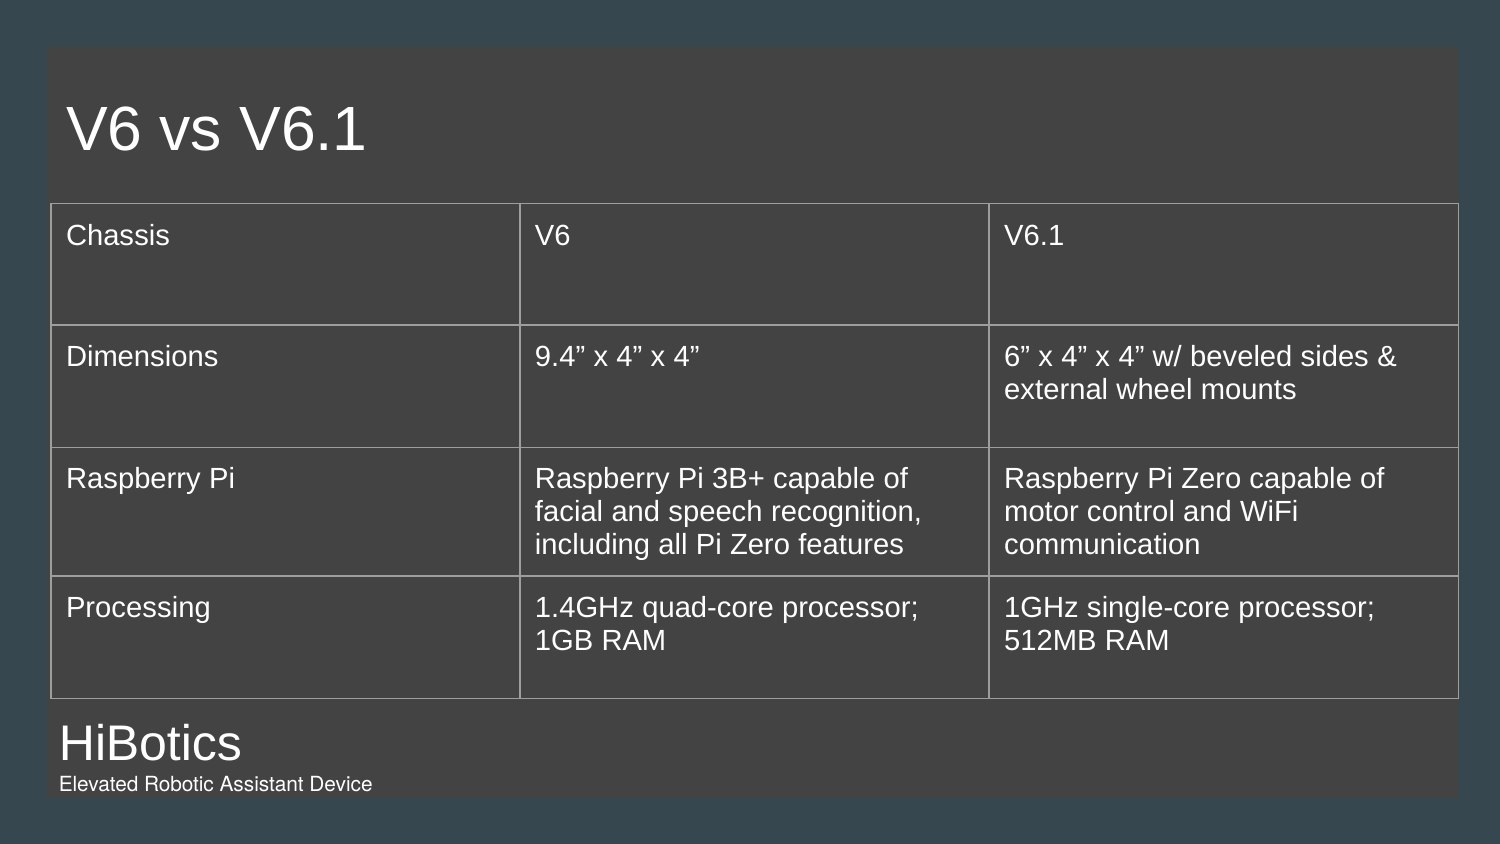

# V6 vs V6.1
| Chassis | V6 | V6.1 |
| --- | --- | --- |
| Dimensions | 9.4” x 4” x 4” | 6” x 4” x 4” w/ beveled sides & external wheel mounts |
| Raspberry Pi | Raspberry Pi 3B+ capable of facial and speech recognition, including all Pi Zero features | Raspberry Pi Zero capable of motor control and WiFi communication |
| Processing | 1.4GHz quad-core processor; 1GB RAM | 1GHz single-core processor; 512MB RAM |